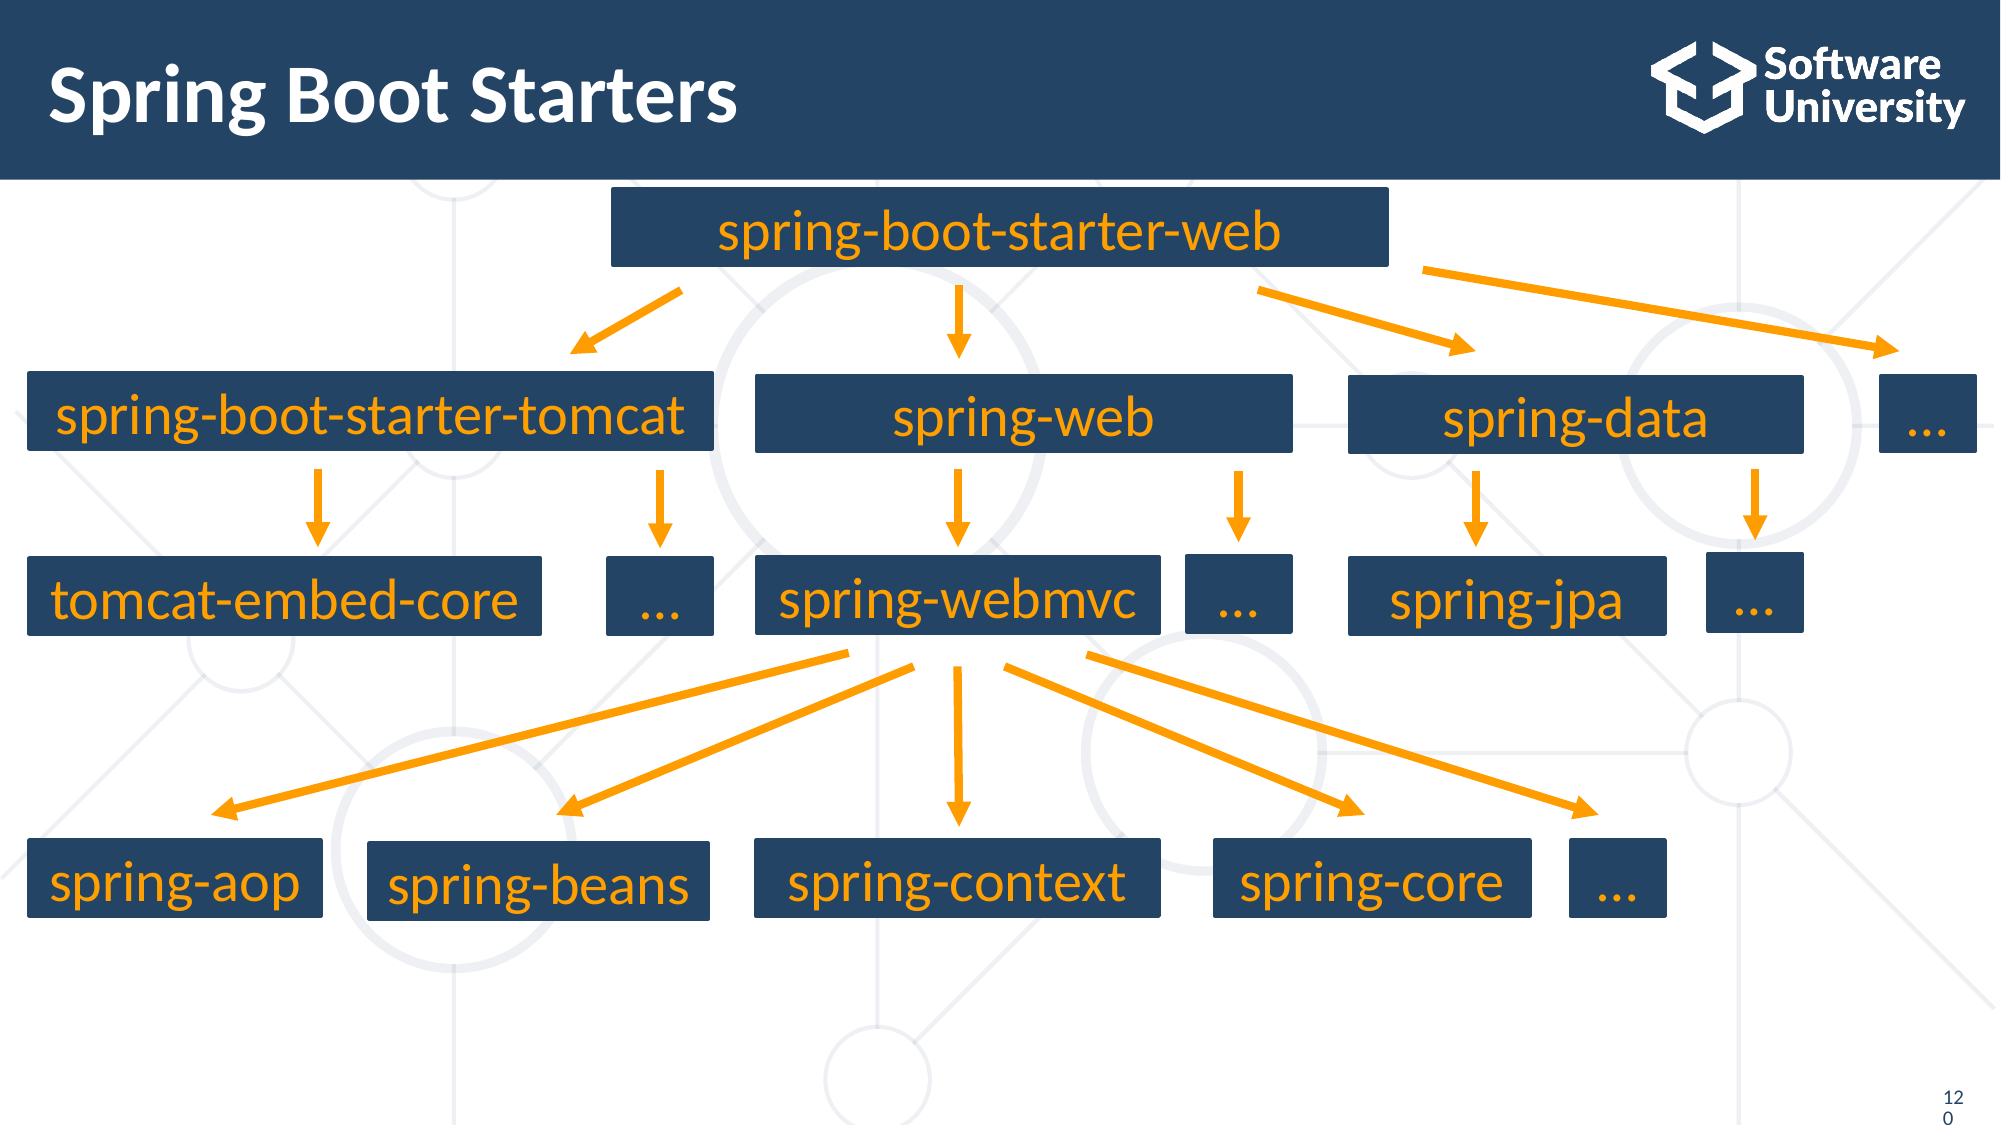

# Spring Boot Starters
spring-boot-starter-web
spring-boot-starter-tomcat
spring-web
…
spring-data
…
…
spring-webmvc
spring-jpa
tomcat-embed-core​
…
spring-aop
…
spring-context
spring-core
spring-beans
120